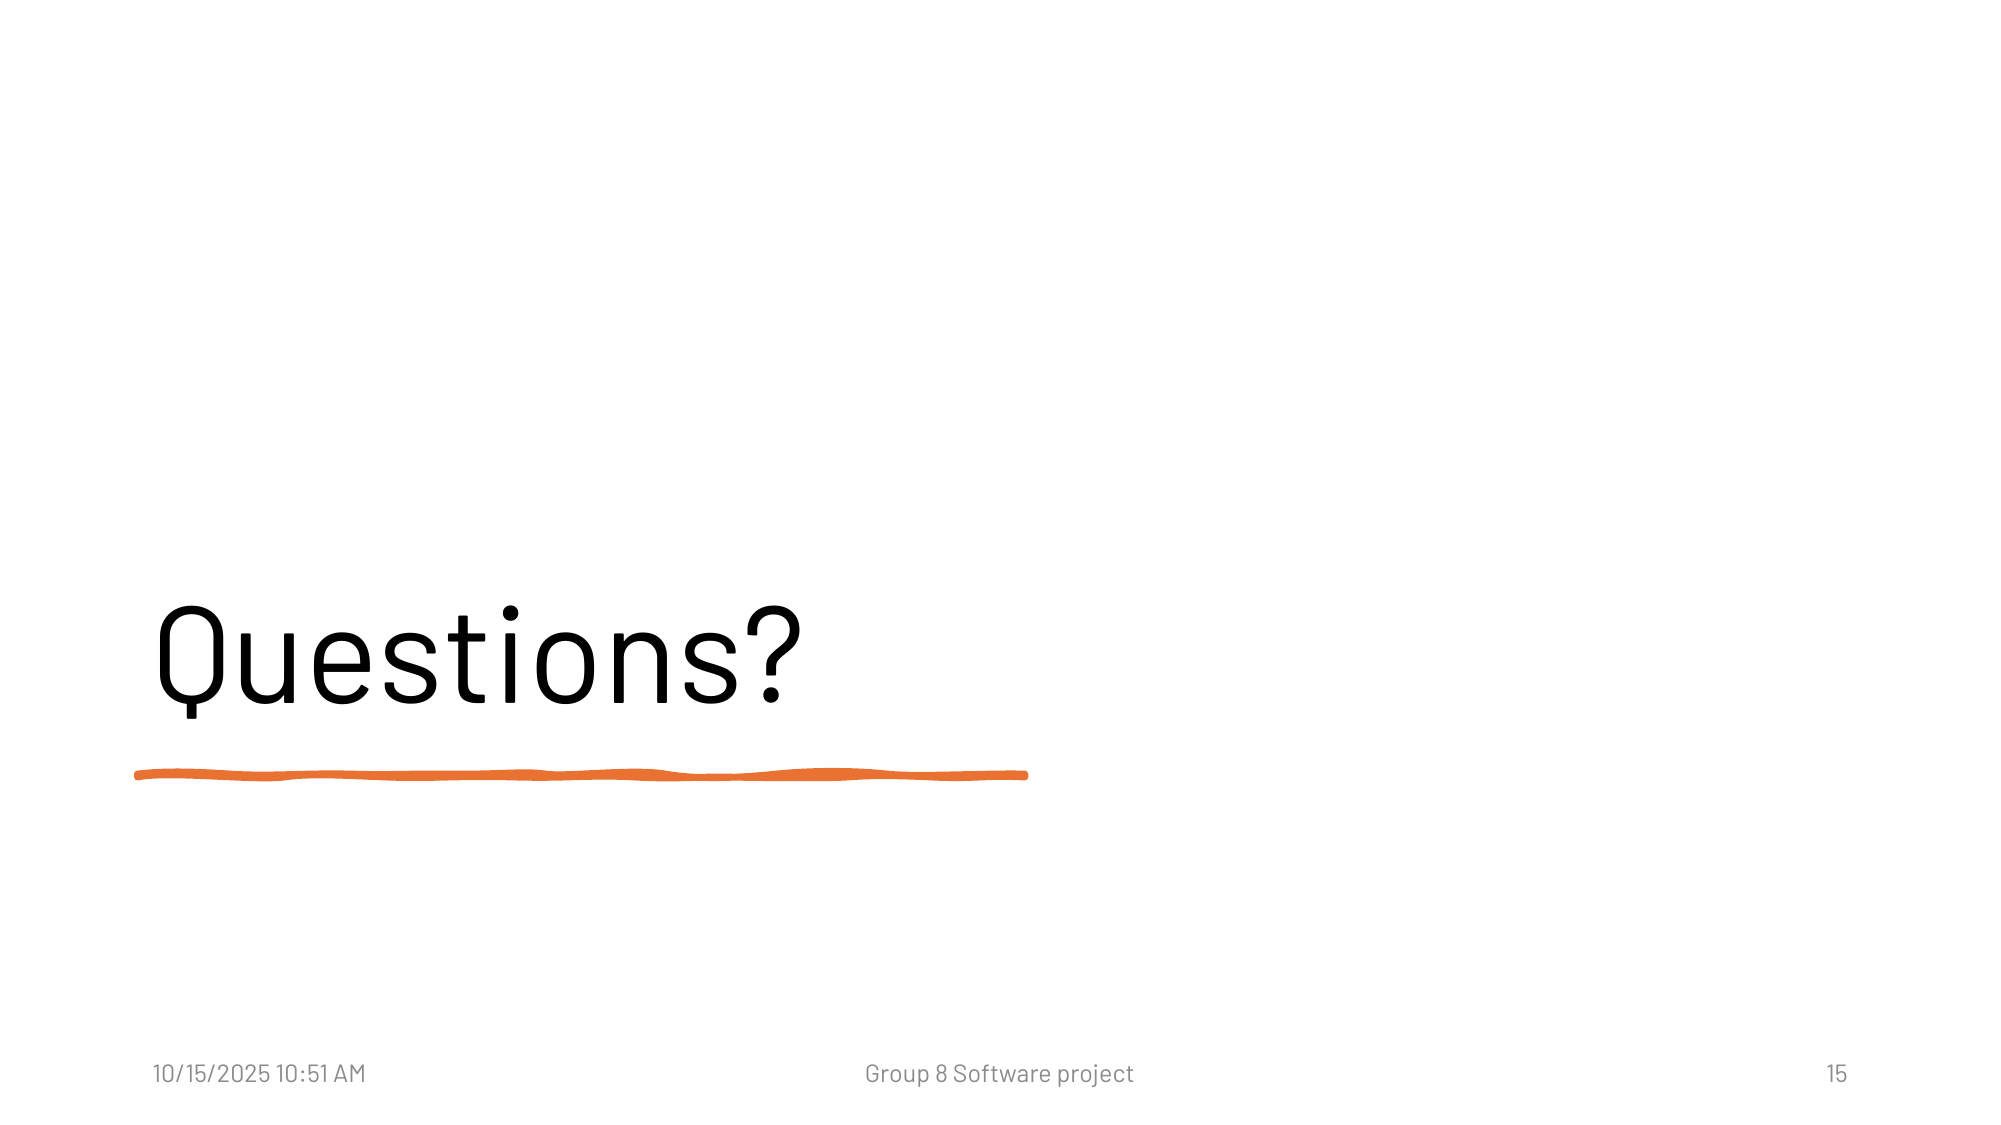

# Questions?

10/15/2025 10:51 AM
Group 8 Software project
15